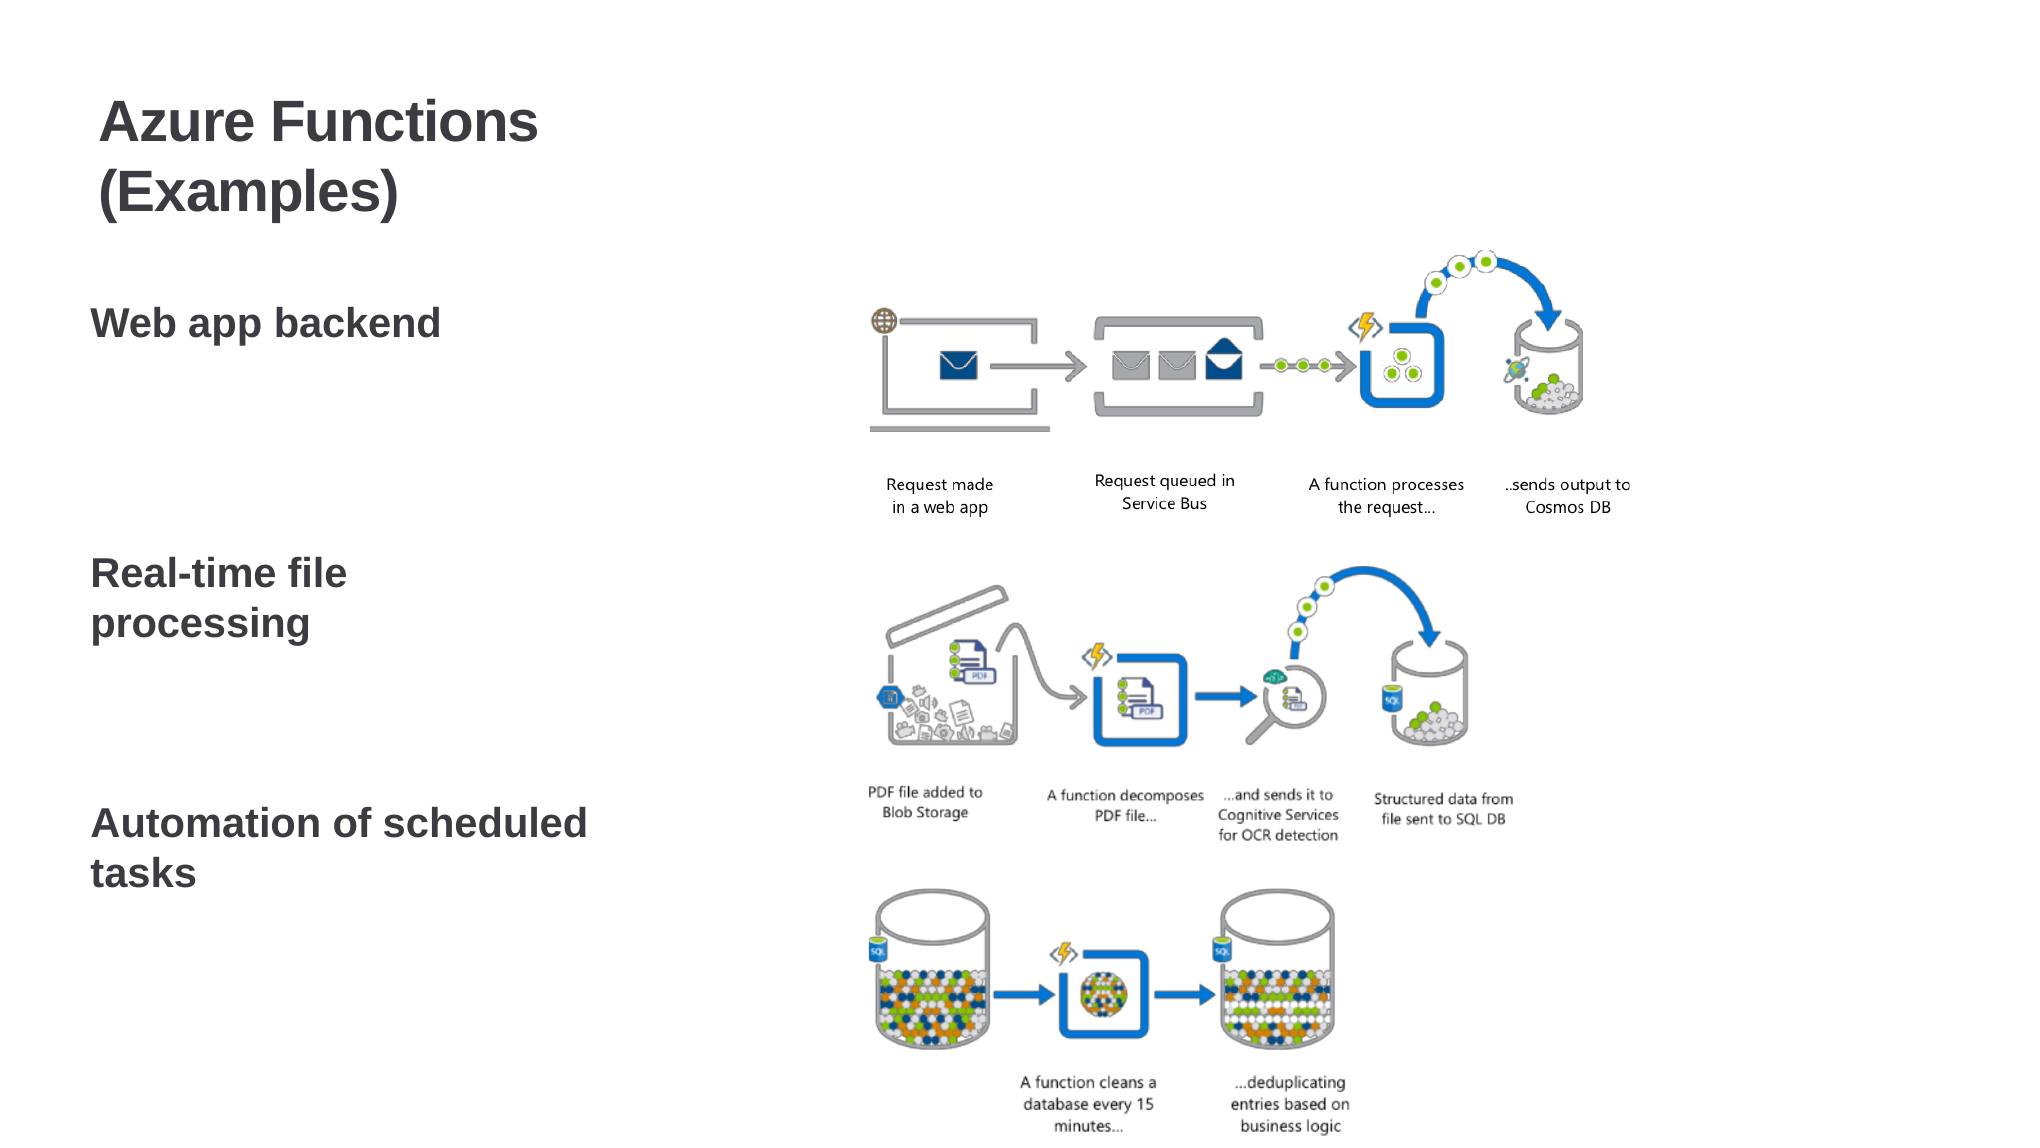

# Azure Functions (Examples)

Web app backend
Real-time file processing

Automation of scheduled tasks